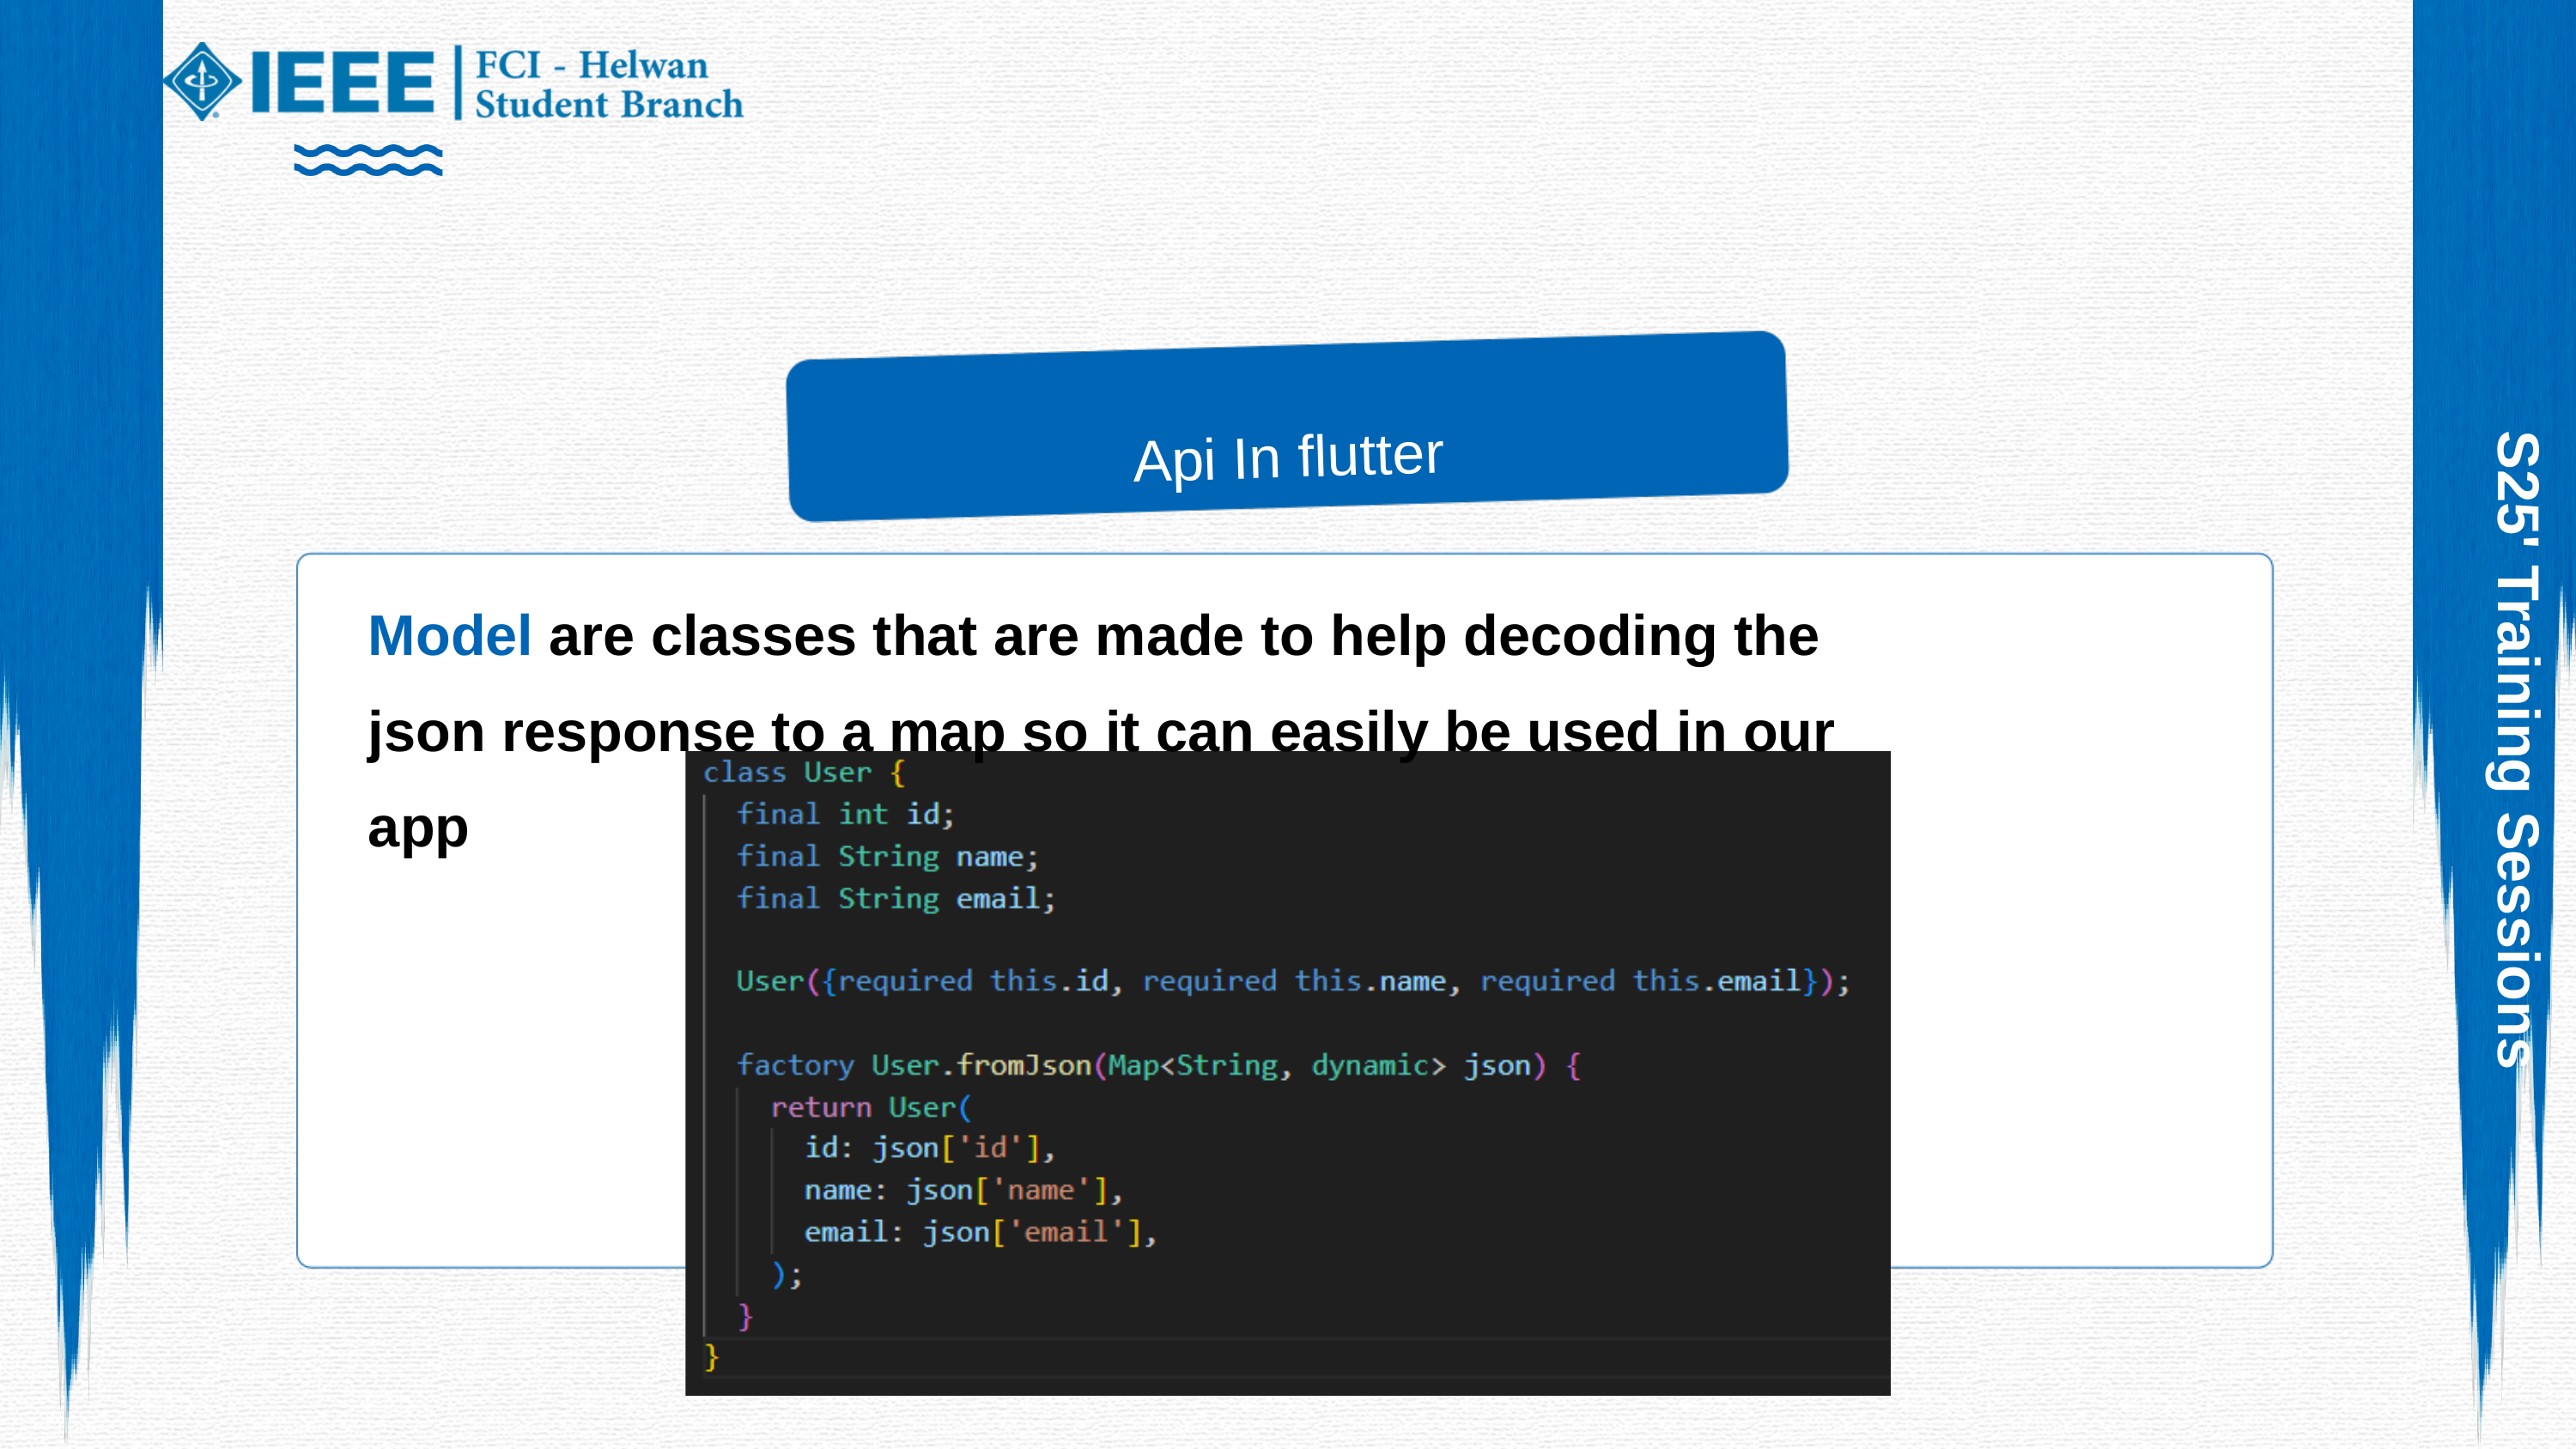

Api In flutter

Model are classes that are made to help decoding the json response to a map so it can easily be used in our app

S25' Training Sessions